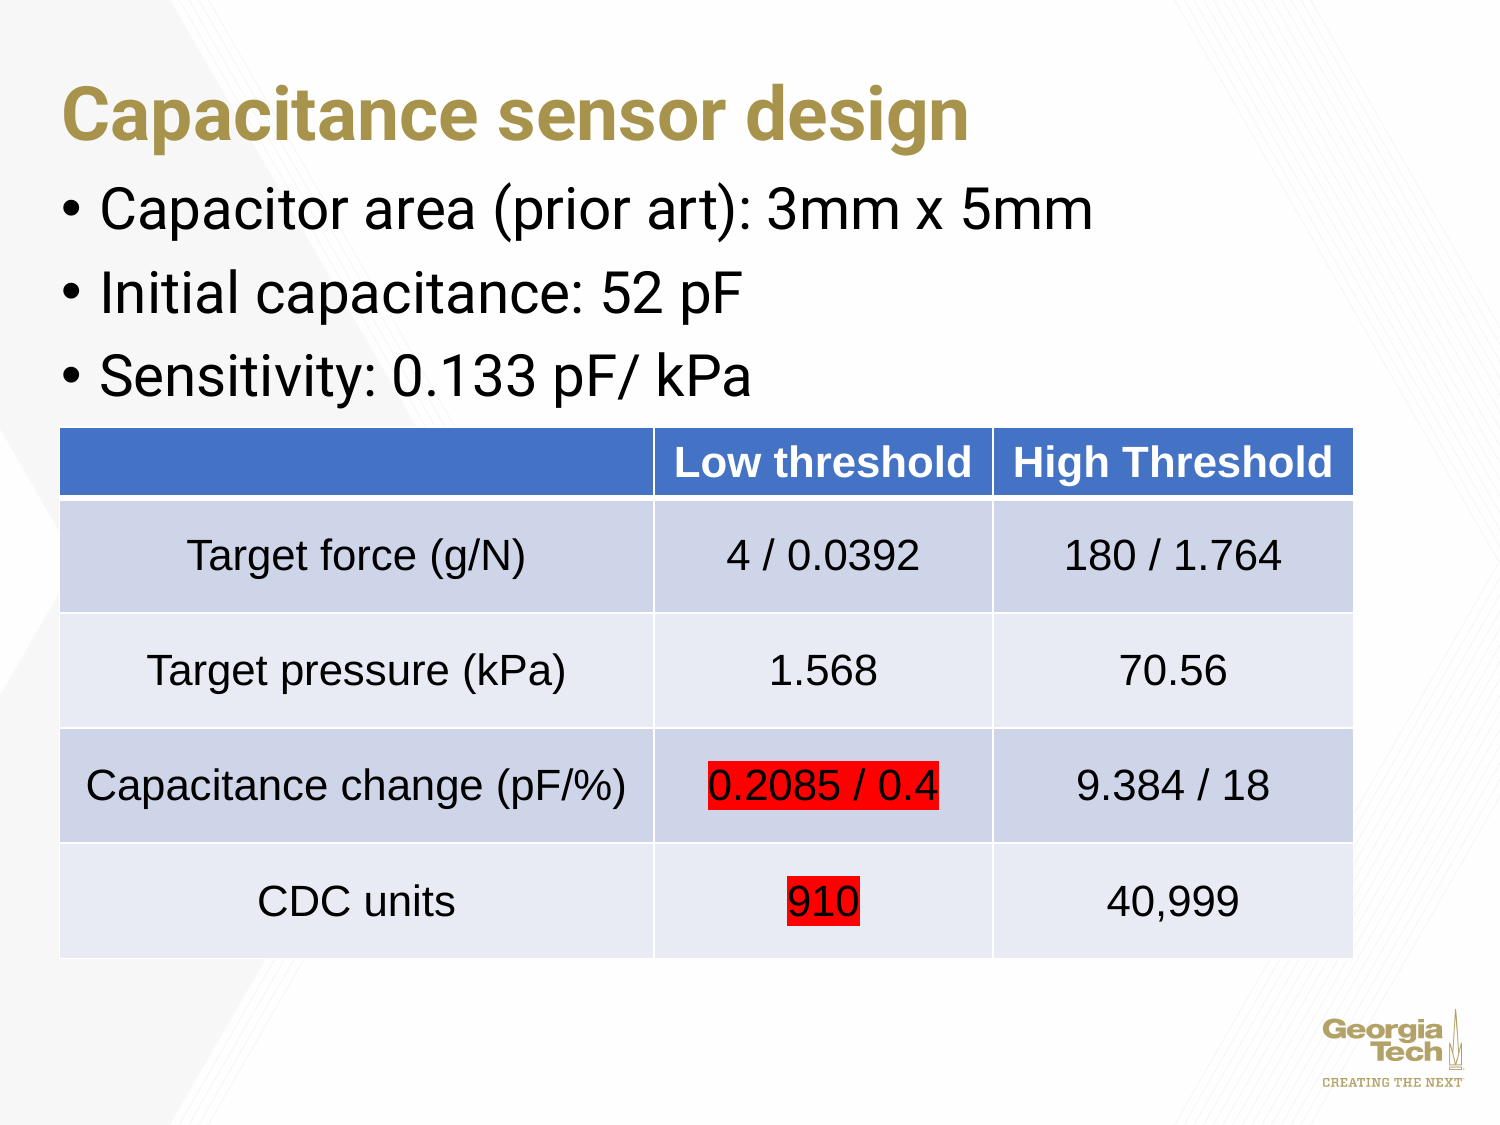

# Capacitance sensor design
Capacitor area (prior art): 3mm x 5mm
Initial capacitance: 52 pF
Sensitivity: 0.133 pF/ kPa
|  | Low threshold | High Threshold |
| --- | --- | --- |
| Target force (g/N) | 4 / 0.0392 | 180 / 1.764 |
| Target pressure (kPa) | 1.568 | 70.56 |
| Capacitance change (pF/%) | 0.2085 / 0.4 | 9.384 / 18 |
| CDC units | 910 | 40,999 |